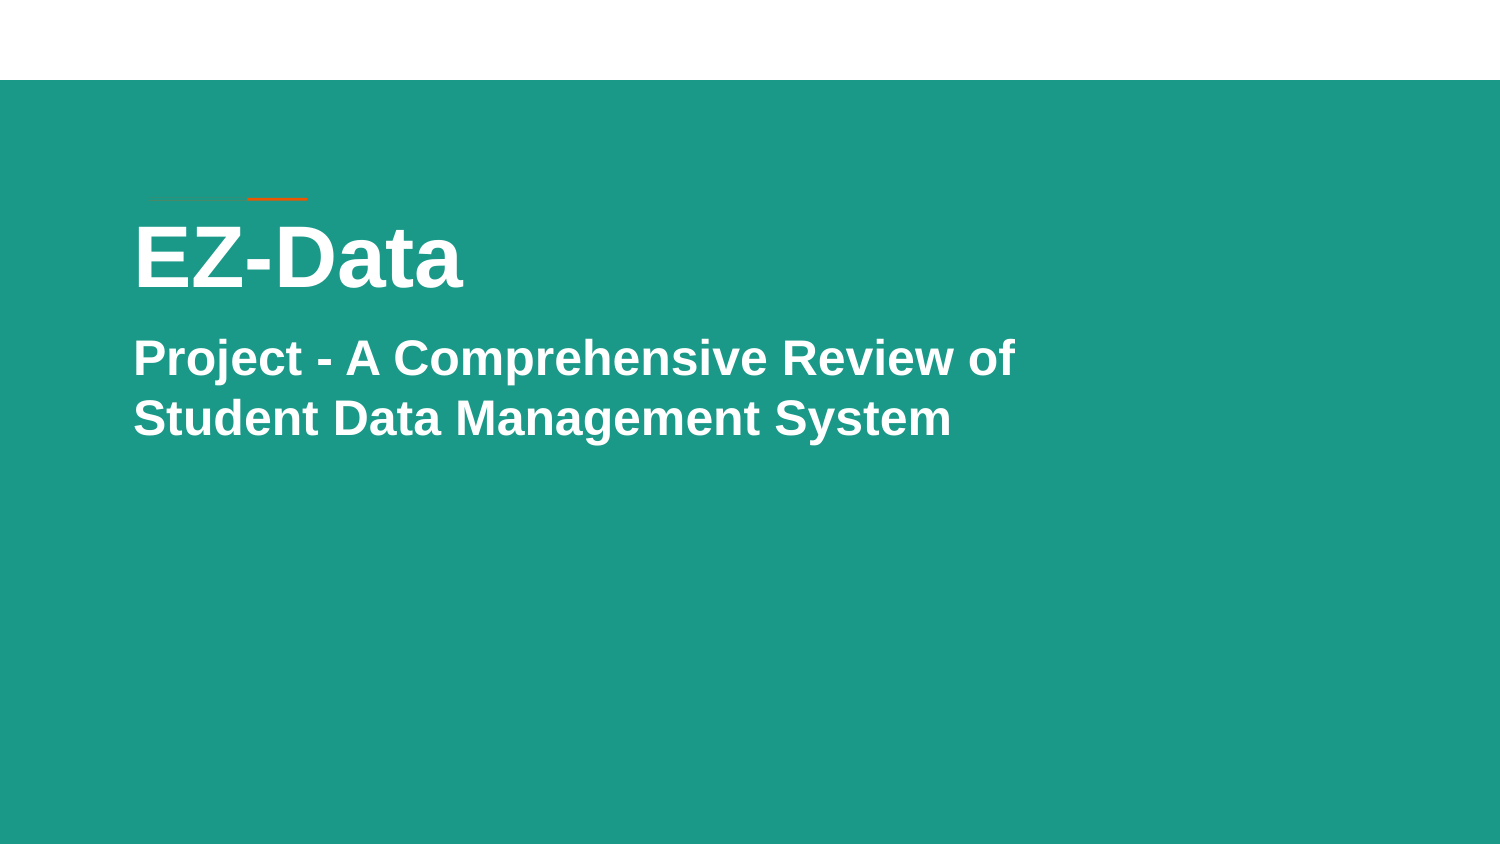

# EZ-Data
Project - A Comprehensive Review of Student Data Management System